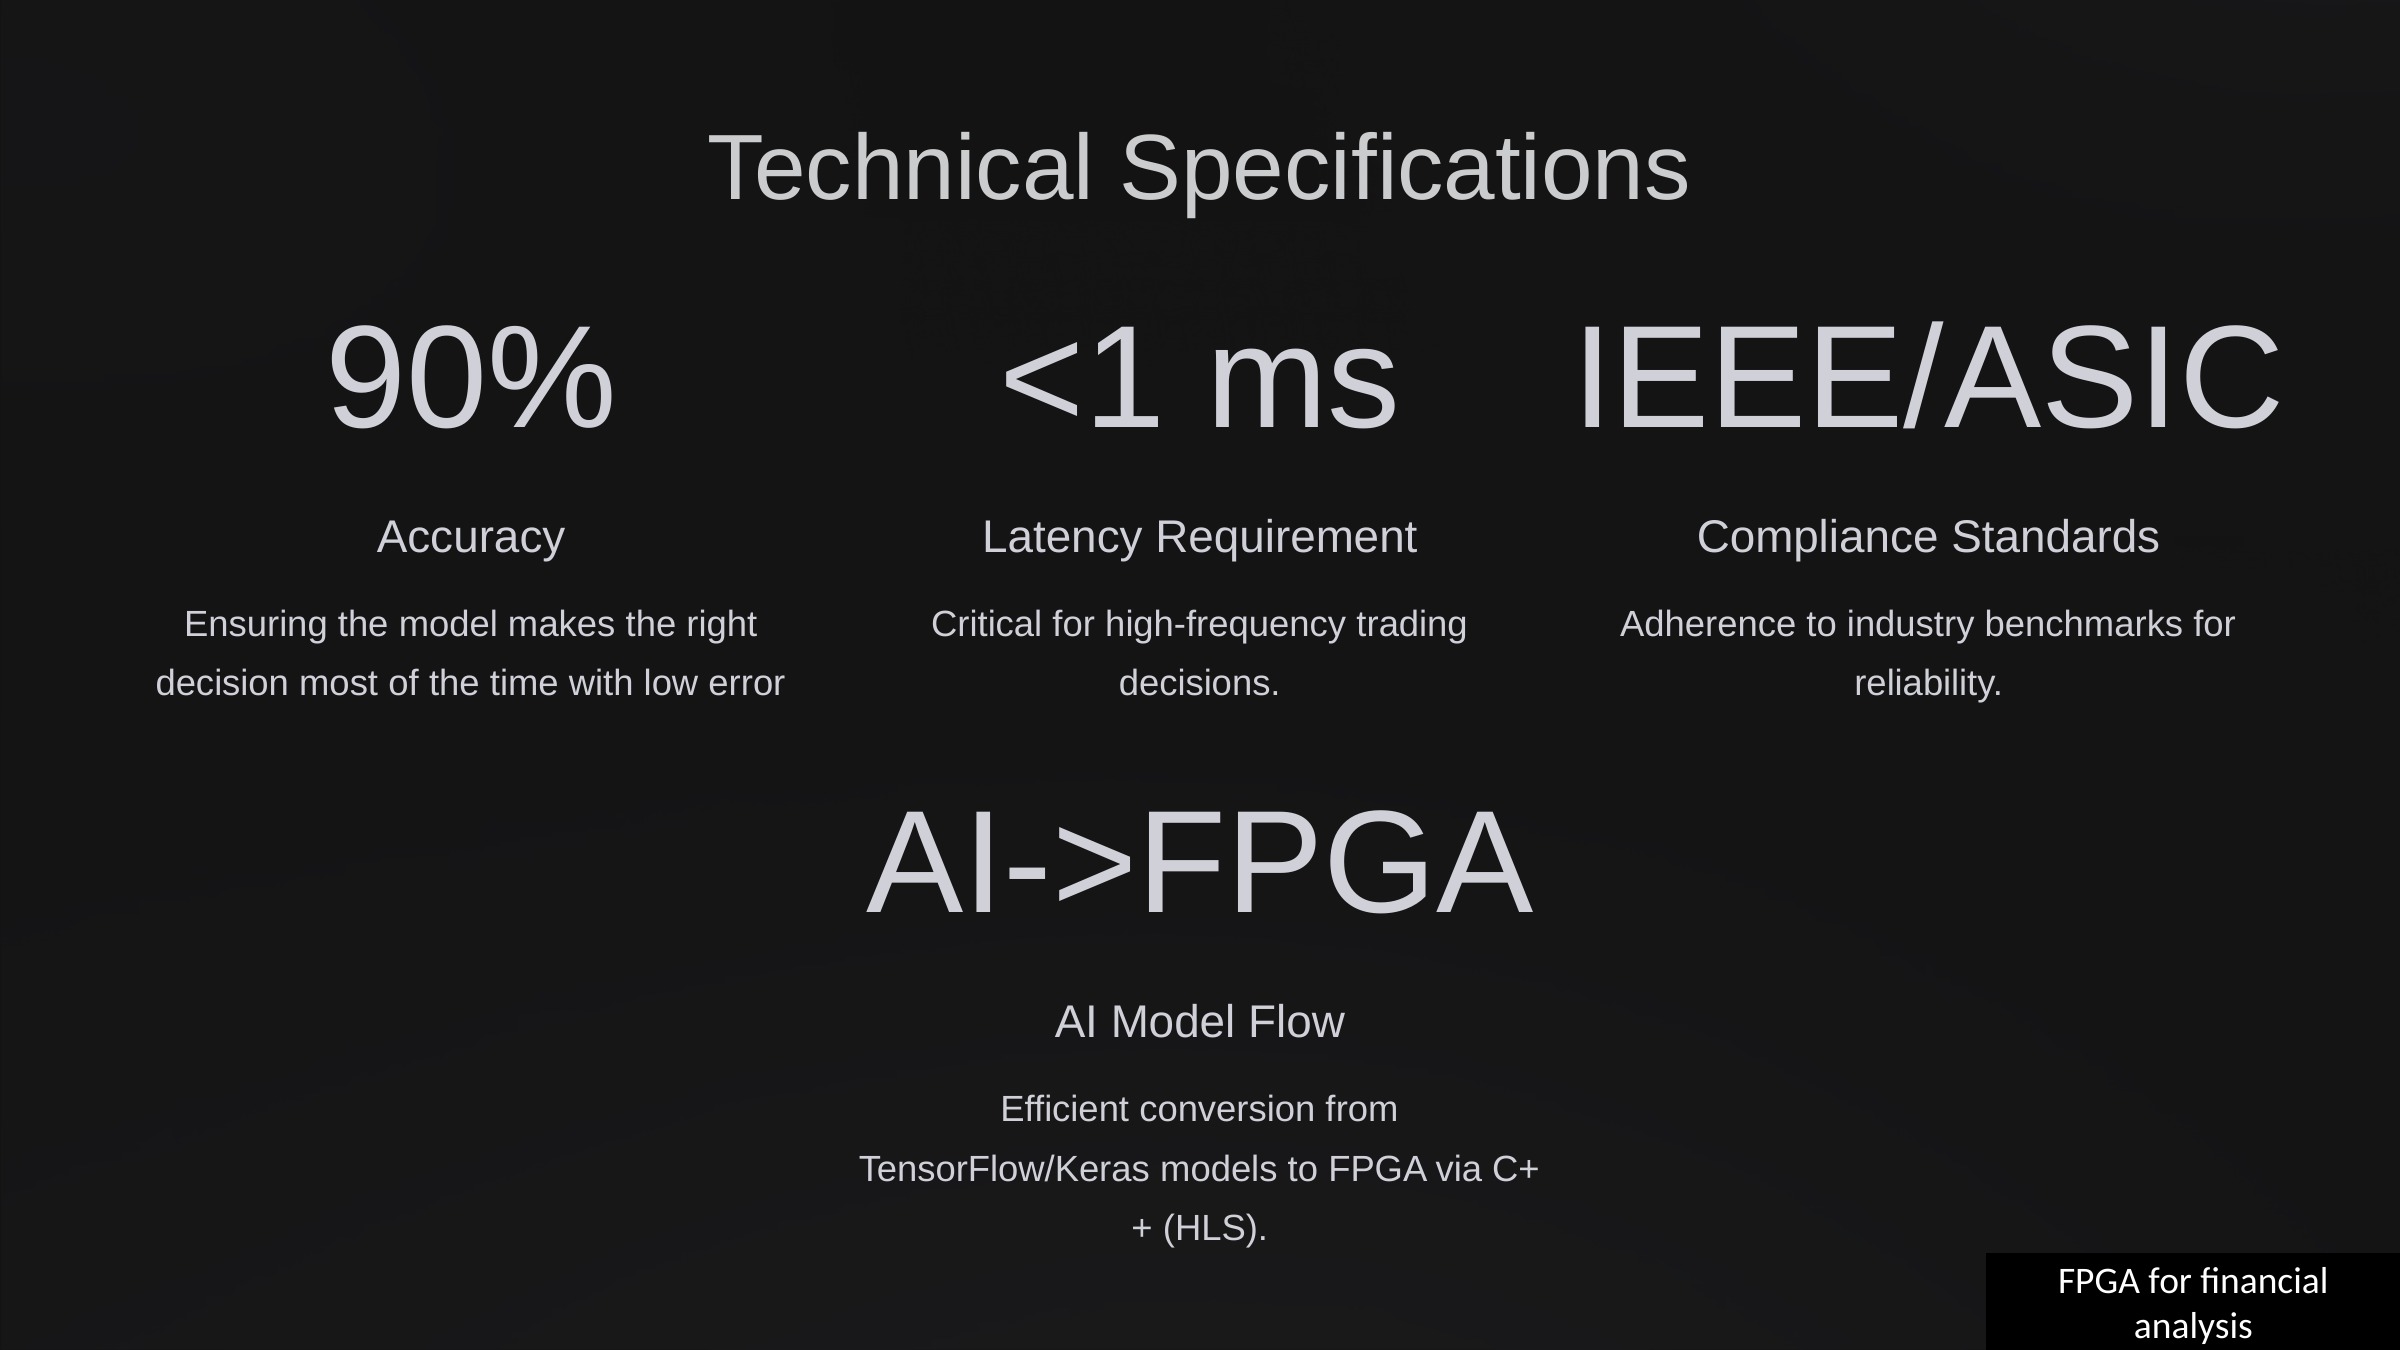

Technical Specifications
90%
<1 ms
IEEE/ASIC
Accuracy
Latency Requirement
Compliance Standards
Ensuring the model makes the right decision most of the time with low error
Critical for high-frequency trading decisions.
Adherence to industry benchmarks for reliability.
AI->FPGA
AI Model Flow
Efficient conversion from TensorFlow/Keras models to FPGA via C++ (HLS).
FPGA for financial analysis